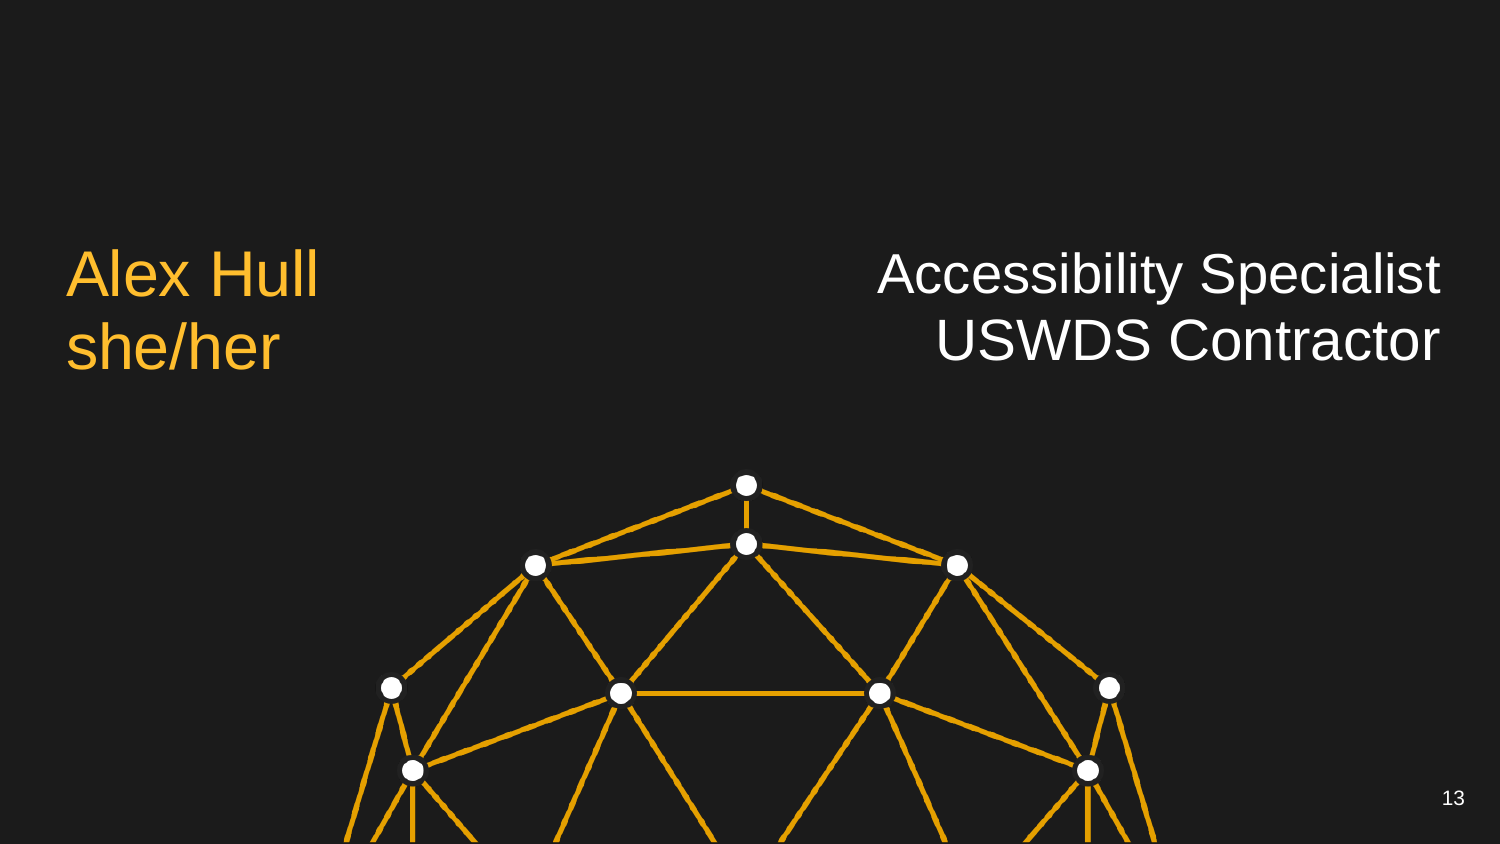

# Alex Hull
she/her
Accessibility Specialist
USWDS Contractor
13